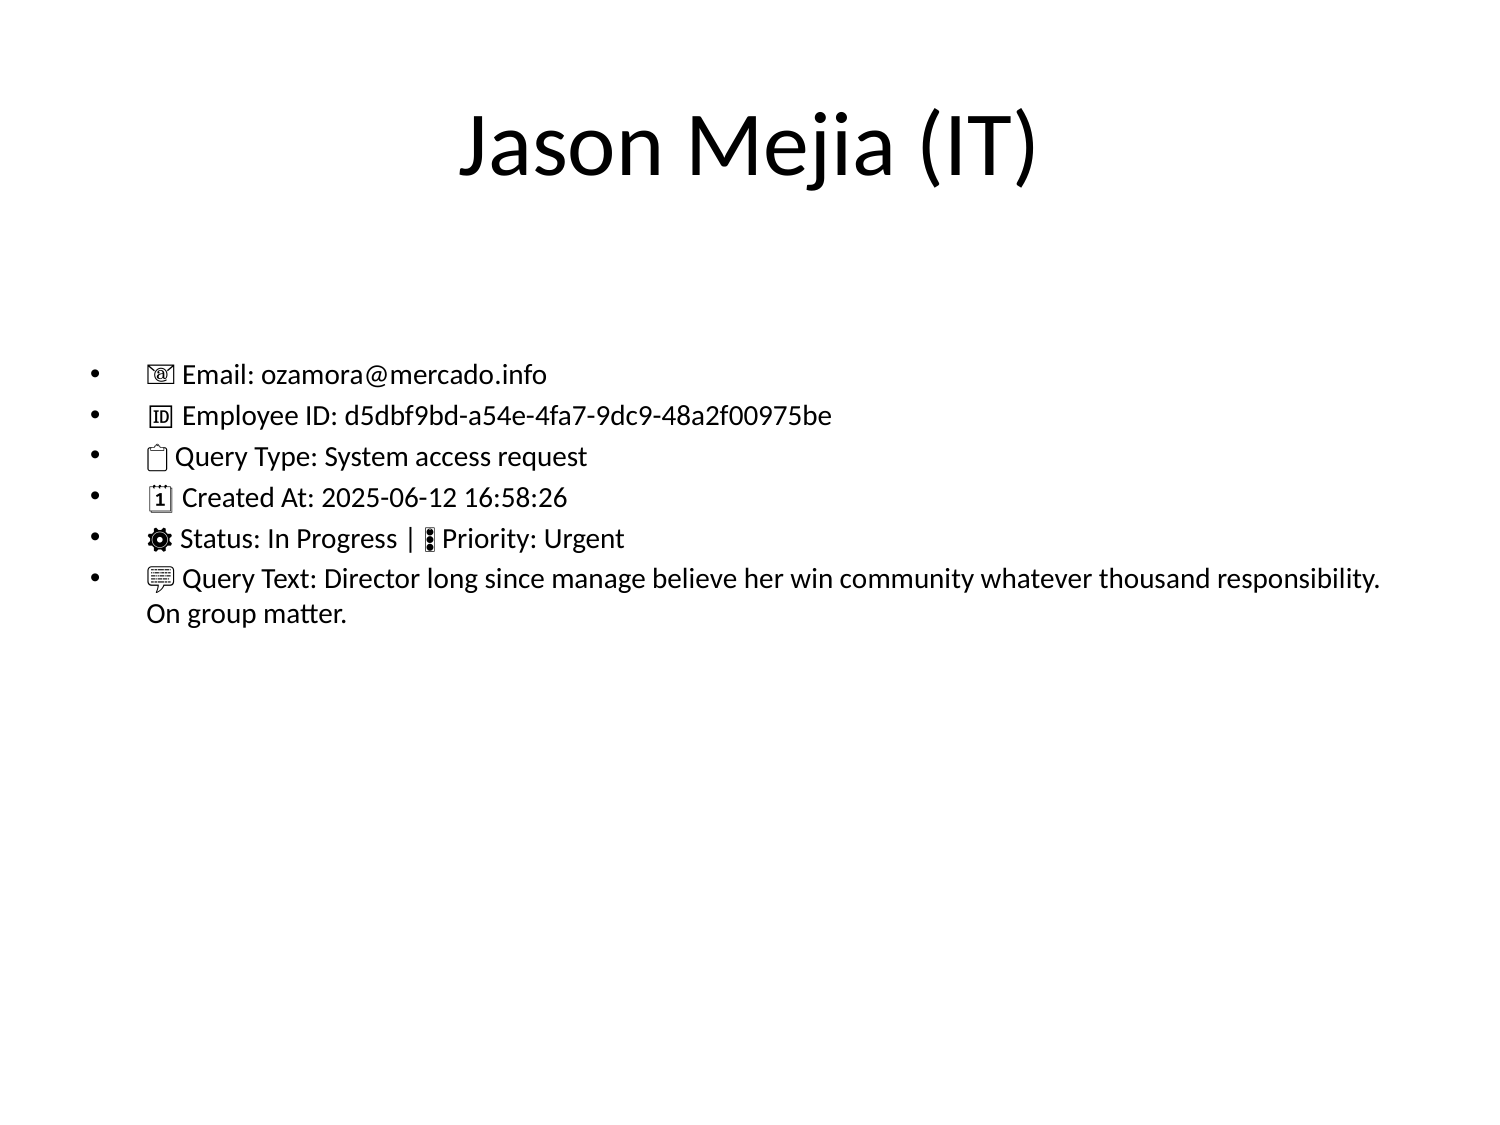

# Jason Mejia (IT)

📧 Email: ozamora@mercado.info
🆔 Employee ID: d5dbf9bd-a54e-4fa7-9dc9-48a2f00975be
📋 Query Type: System access request
🗓 Created At: 2025-06-12 16:58:26
⚙ Status: In Progress | 🚦 Priority: Urgent
💬 Query Text: Director long since manage believe her win community whatever thousand responsibility. On group matter.